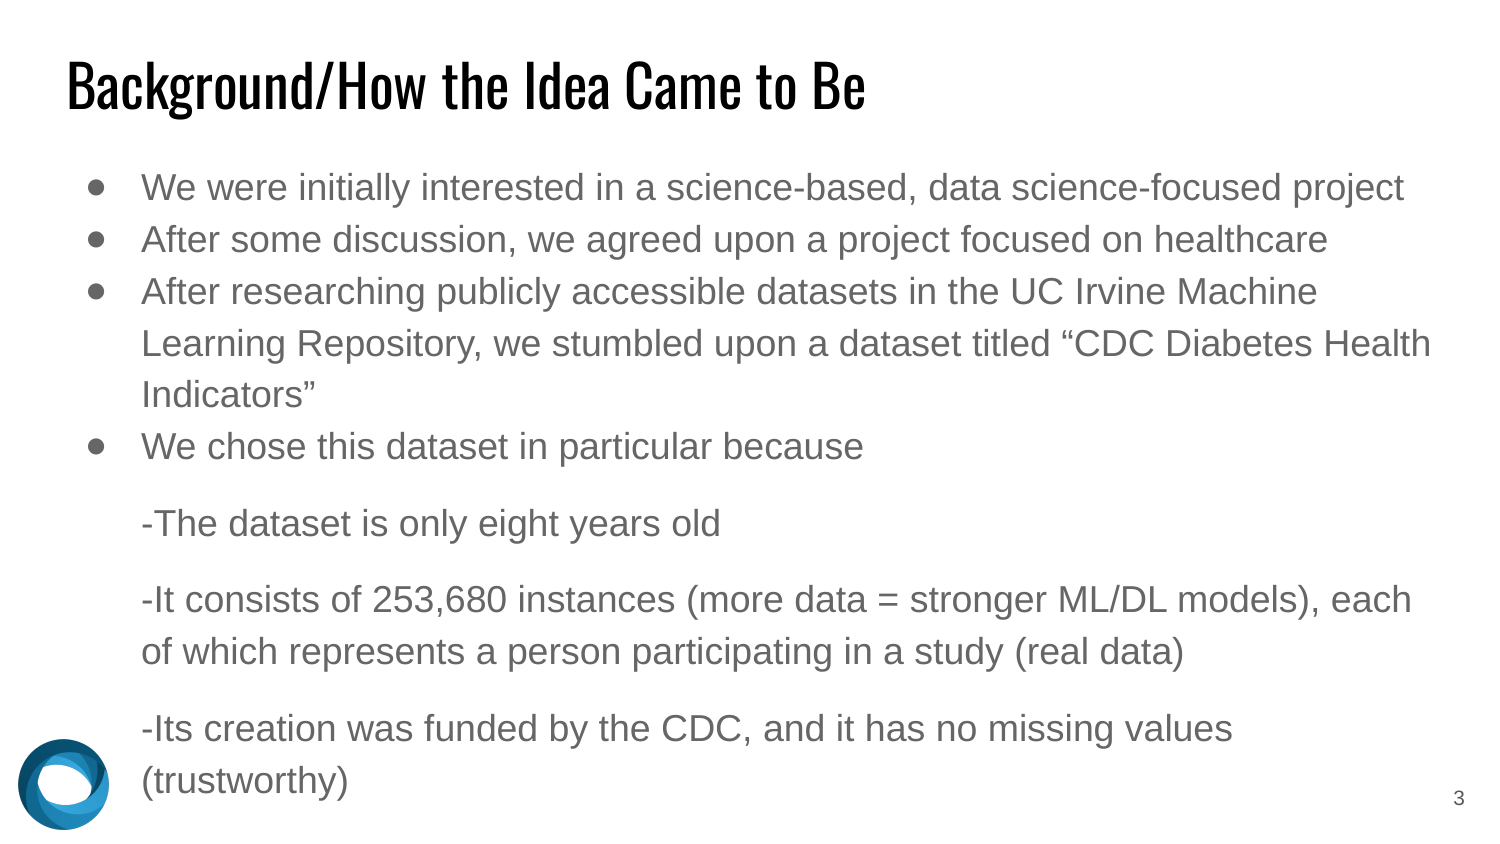

# Background/How the Idea Came to Be
We were initially interested in a science-based, data science-focused project
After some discussion, we agreed upon a project focused on healthcare
After researching publicly accessible datasets in the UC Irvine Machine Learning Repository, we stumbled upon a dataset titled “CDC Diabetes Health Indicators”
We chose this dataset in particular because
-The dataset is only eight years old
-It consists of 253,680 instances (more data = stronger ML/DL models), each of which represents a person participating in a study (real data)
-Its creation was funded by the CDC, and it has no missing values (trustworthy)
3